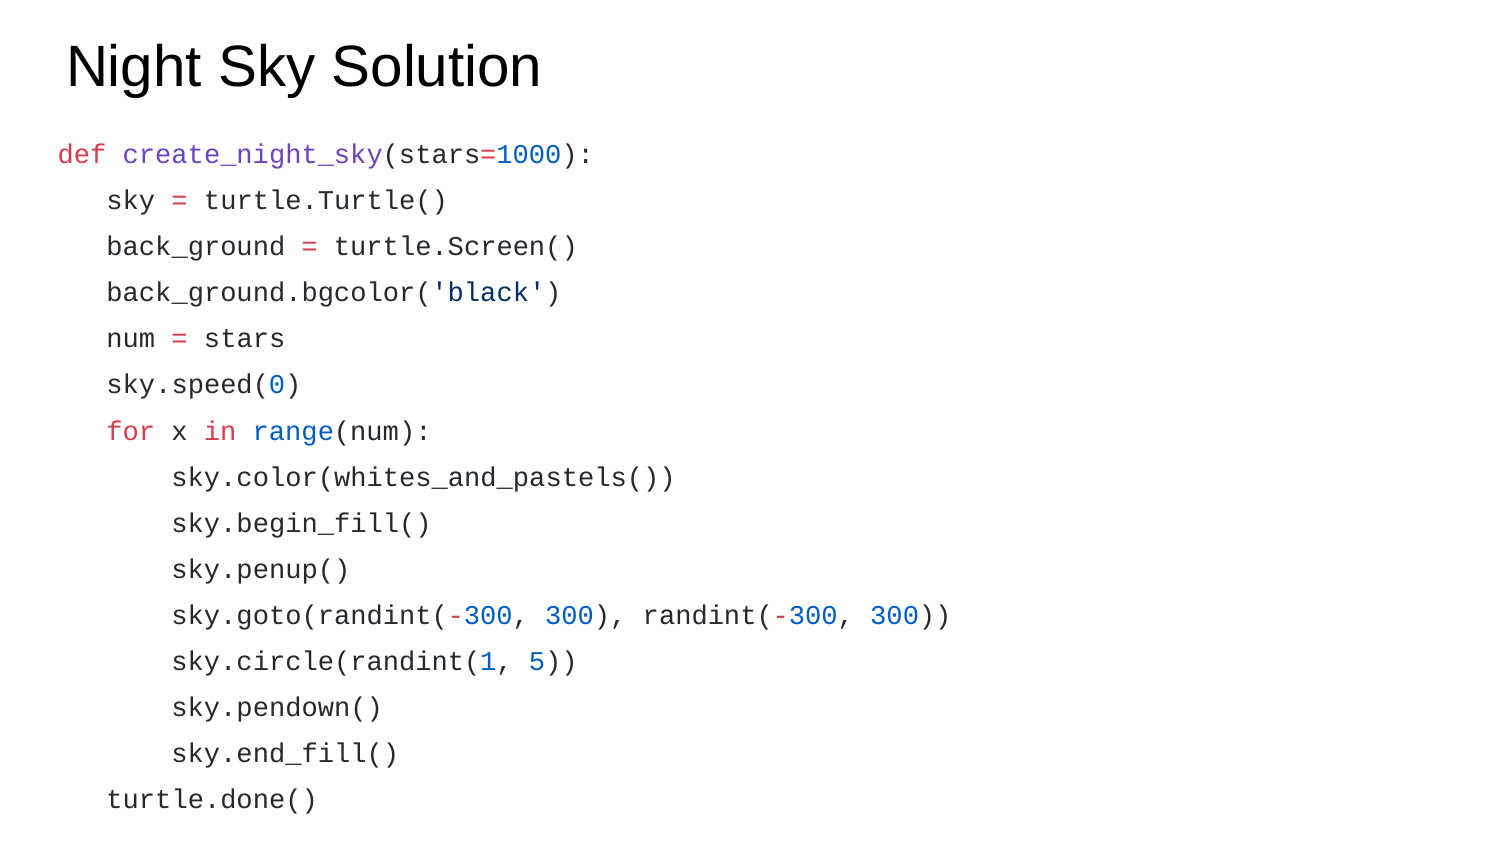

# Night Sky Solution
def create_night_sky(stars=1000):
   sky = turtle.Turtle()
   back_ground = turtle.Screen()
   back_ground.bgcolor('black')
   num = stars
   sky.speed(0)
   for x in range(num):
       sky.color(whites_and_pastels())
       sky.begin_fill()
       sky.penup()
       sky.goto(randint(-300, 300), randint(-300, 300))
       sky.circle(randint(1, 5))
       sky.pendown()
       sky.end_fill()
   turtle.done()